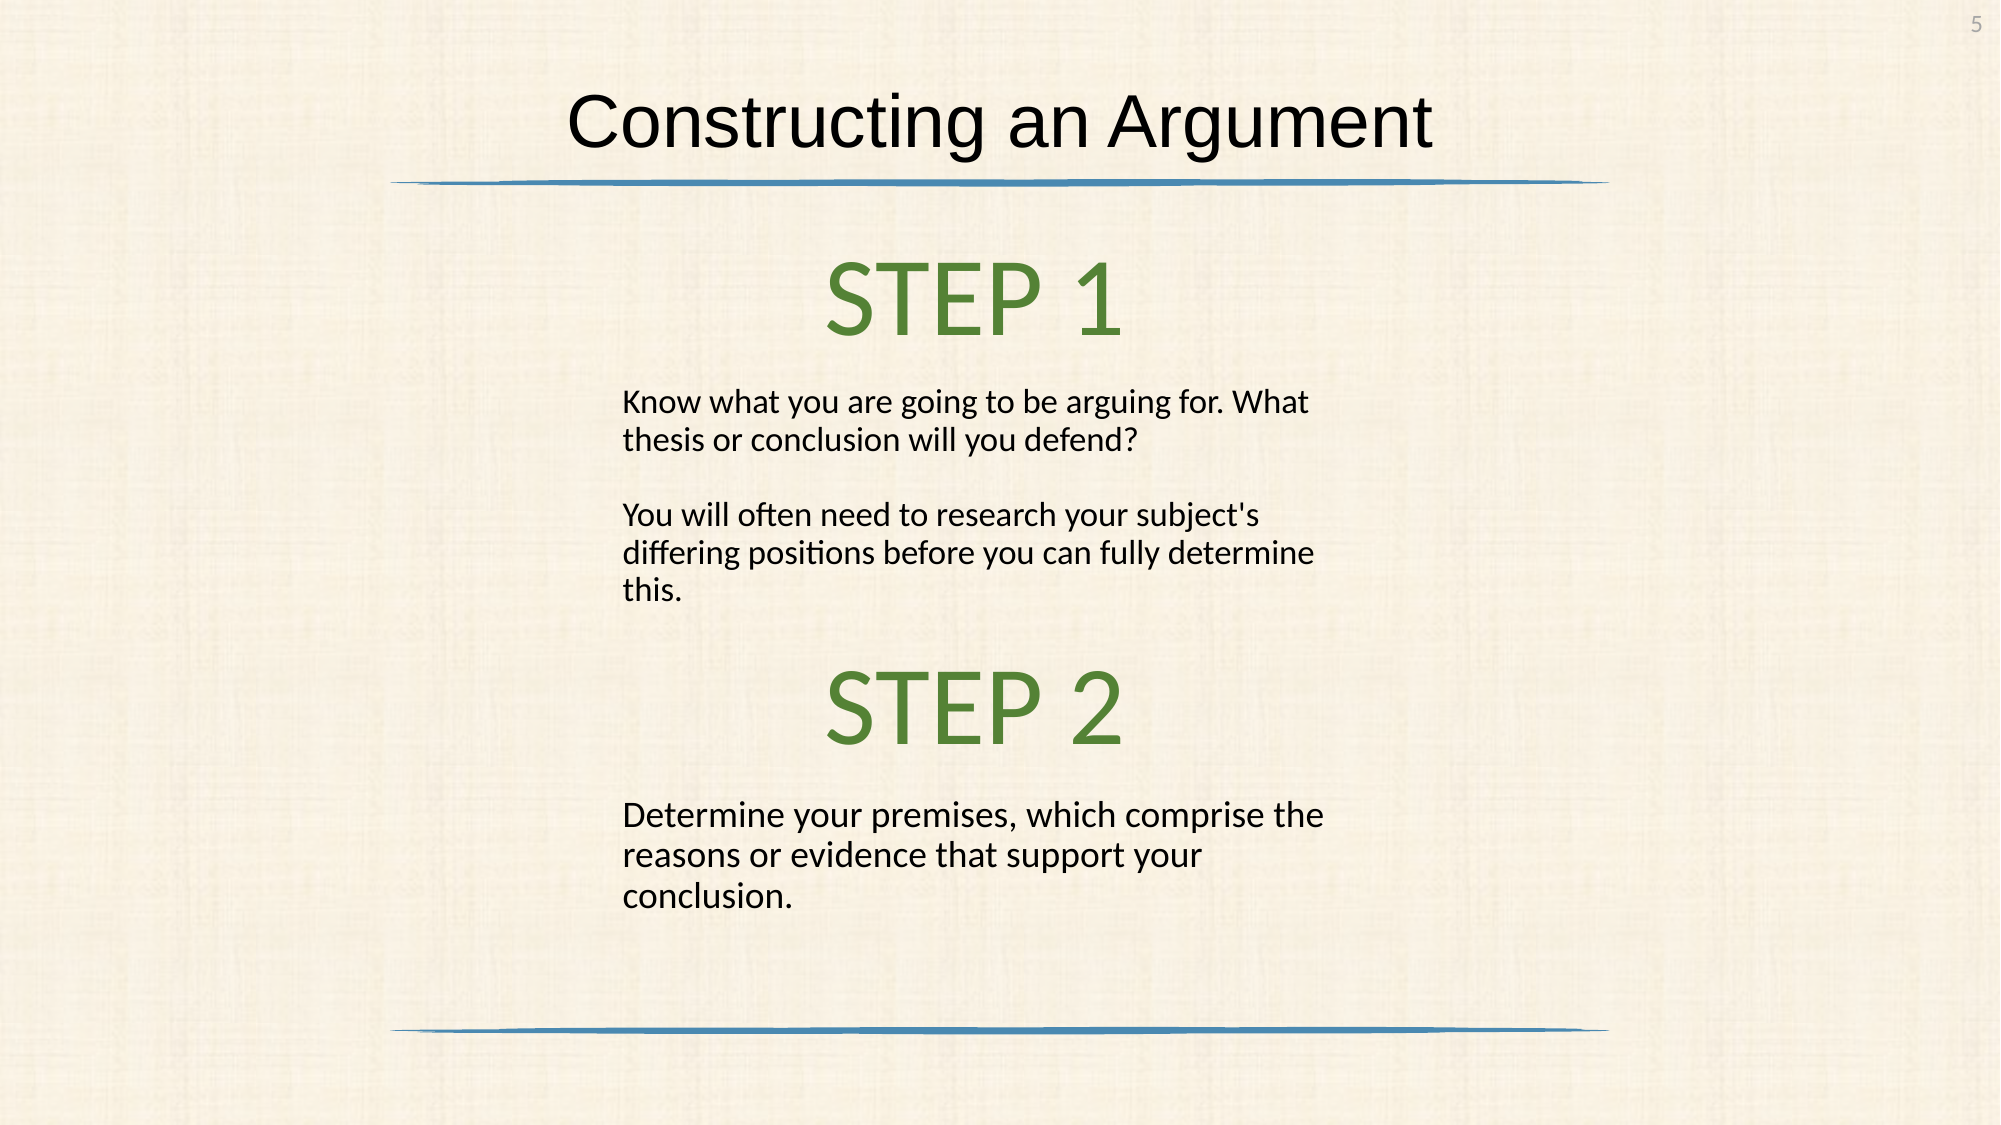

# Constructing an Argument
STEP 1
Know what you are going to be arguing for. What thesis or conclusion will you defend?

You will often need to research your subject's differing positions before you can fully determine this.

STEP 2
Determine your premises, which comprise the reasons or evidence that support your conclusion.